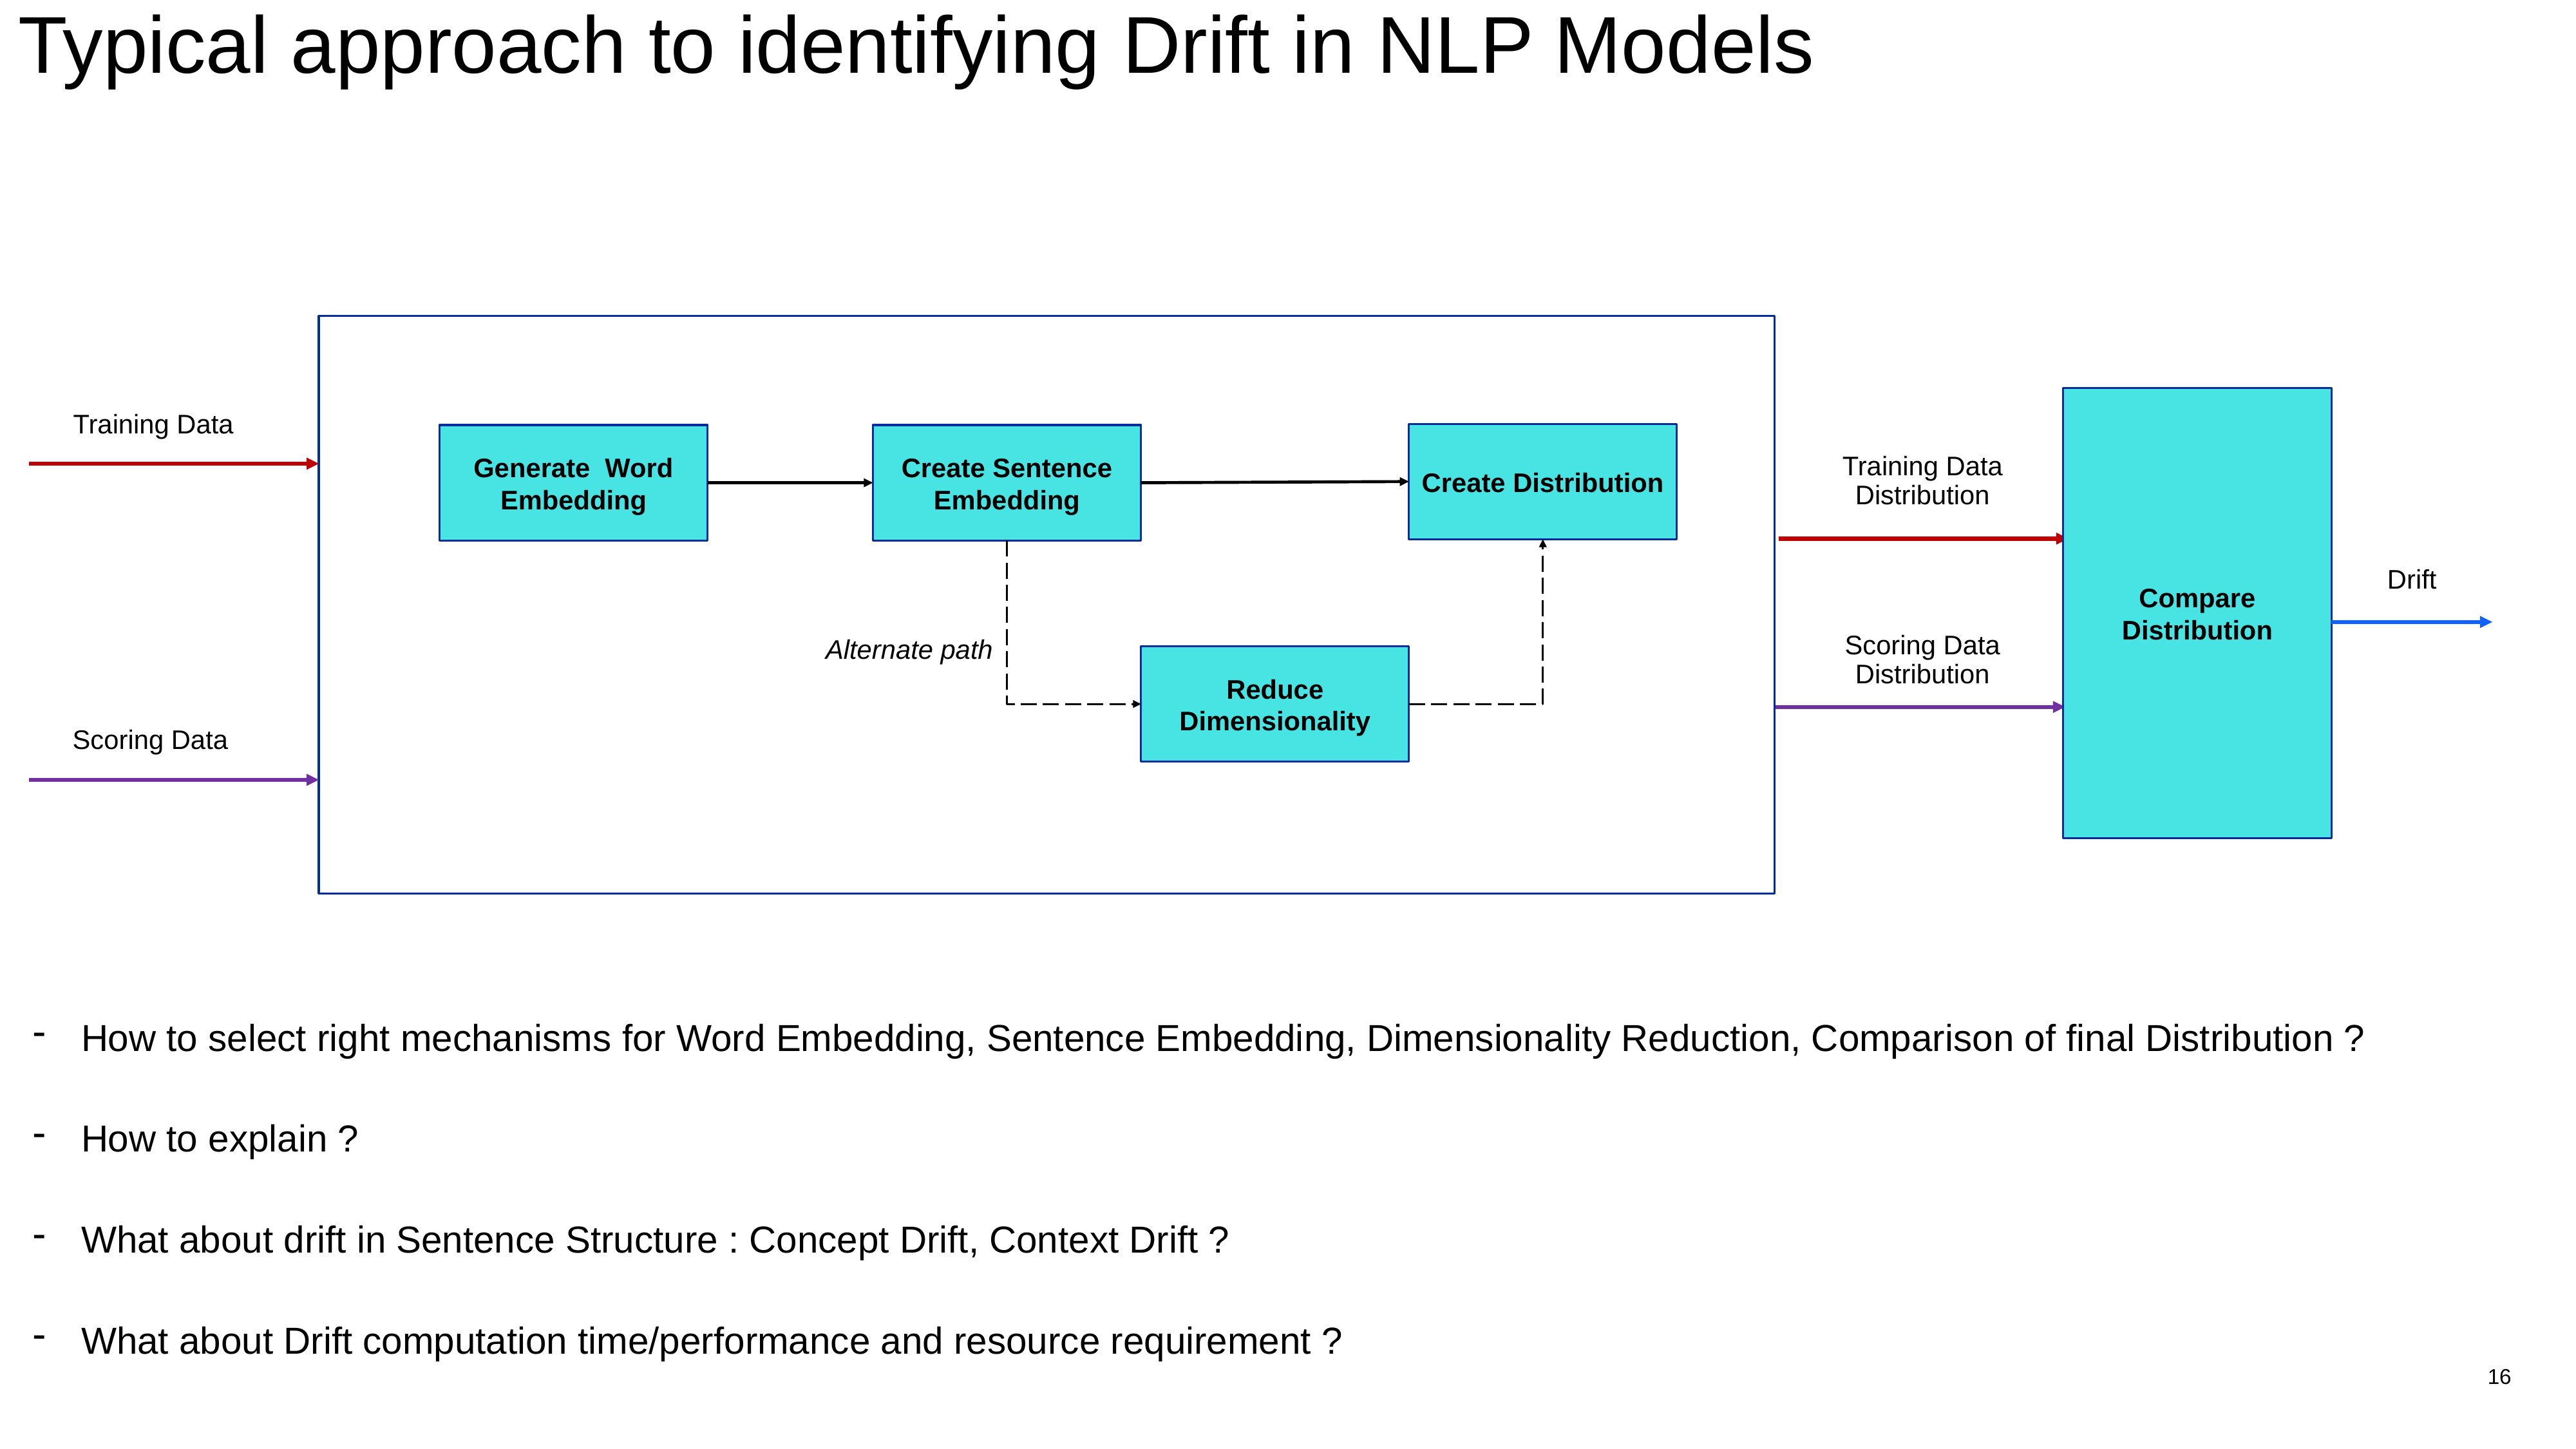

# Typical approach to identifying Drift in NLP Models

Compare Distribution
Training Data
Create Distribution
Generate  Word Embedding
Create Sentence Embedding
Training Data Distribution
Drift
Scoring Data Distribution
Alternate path
Reduce Dimensionality
Scoring Data
How to select right mechanisms for Word Embedding, Sentence Embedding, Dimensionality Reduction, Comparison of final Distribution ?
How to explain ?
What about drift in Sentence Structure : Concept Drift, Context Drift ?
What about Drift computation time/performance and resource requirement ?
16
CP4D : Cloud Pak for Data